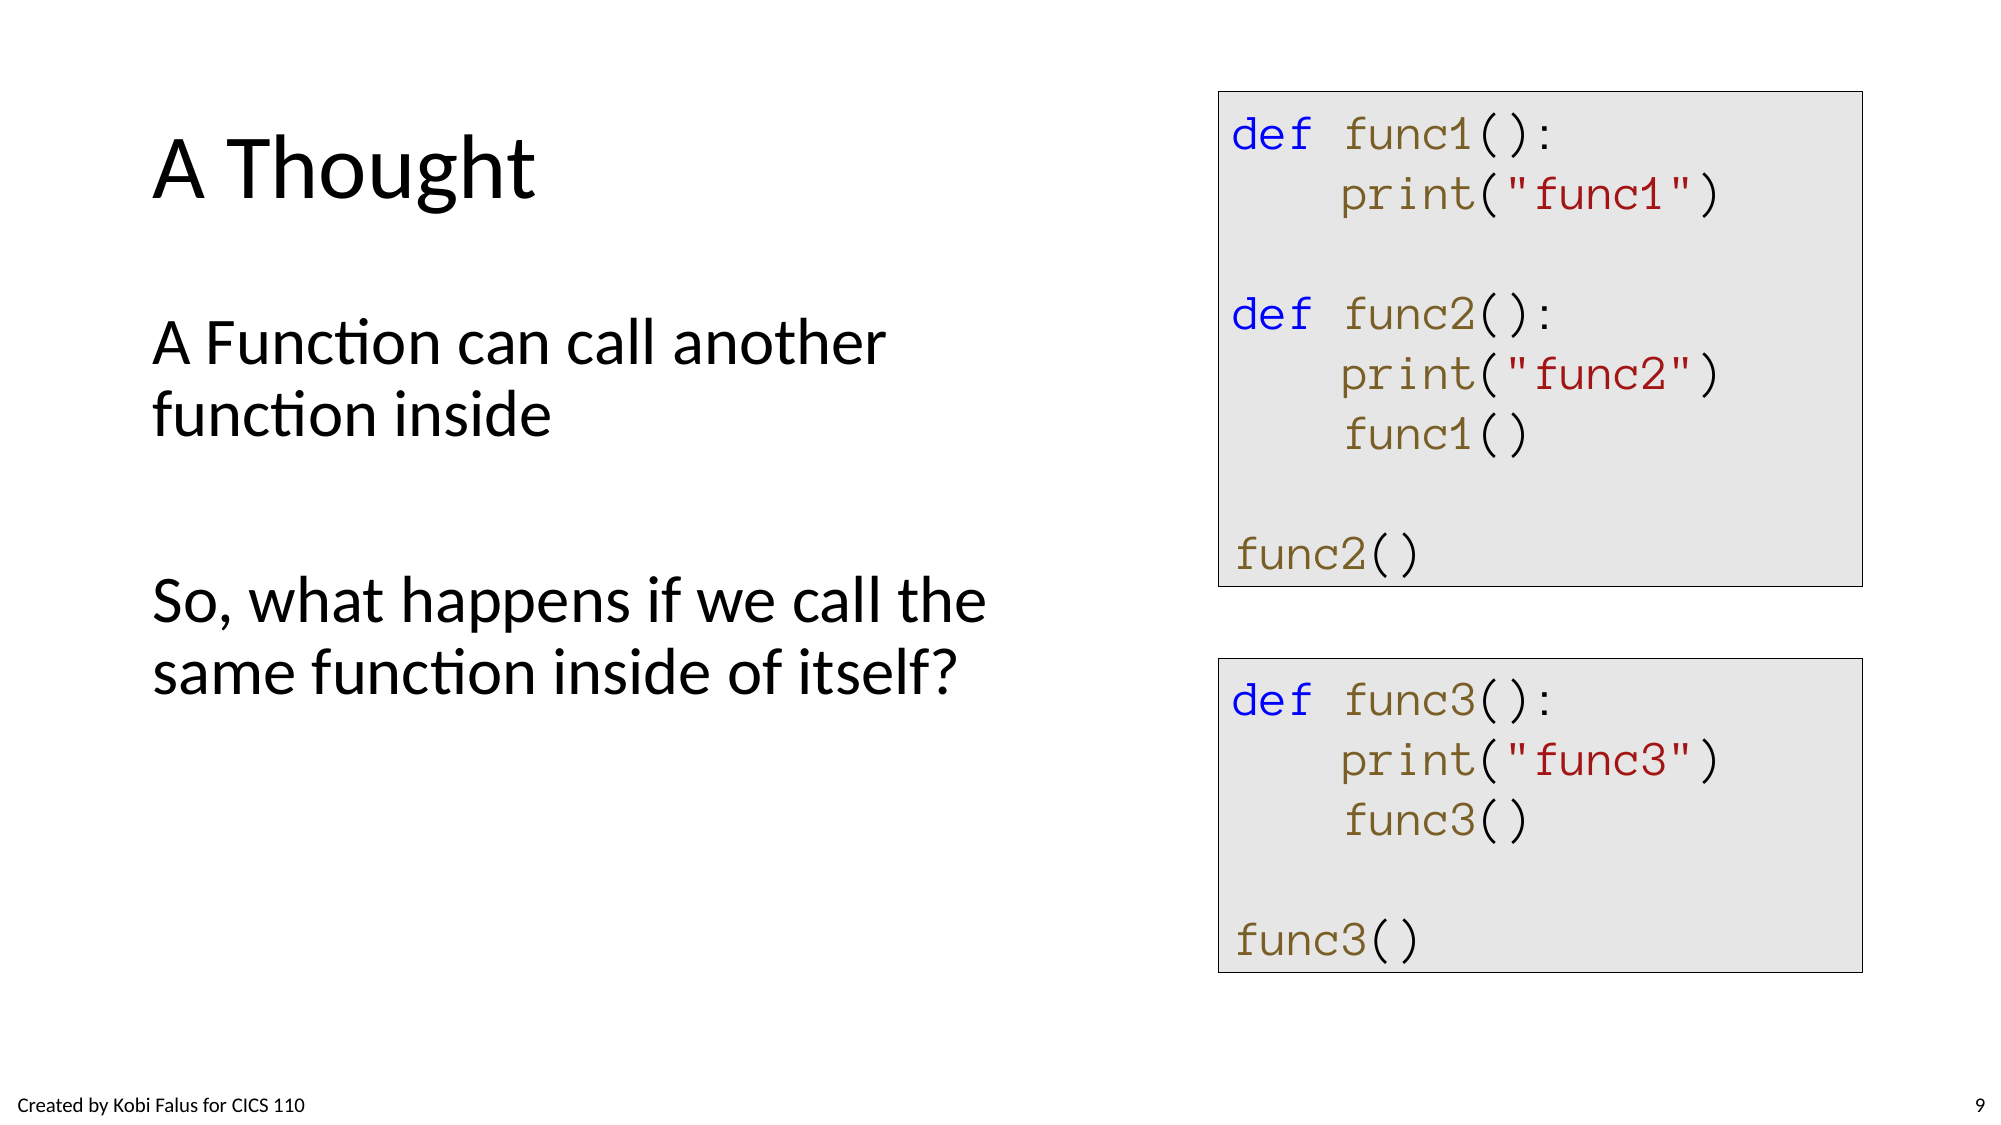

# A Thought
def func1():
    print("func1")

def func2():
    print("func2")
    func1()

func2()
A Function can call another function inside

So, what happens if we call the same function inside of itself?
def func3():
    print("func3")
    func3()

func3()